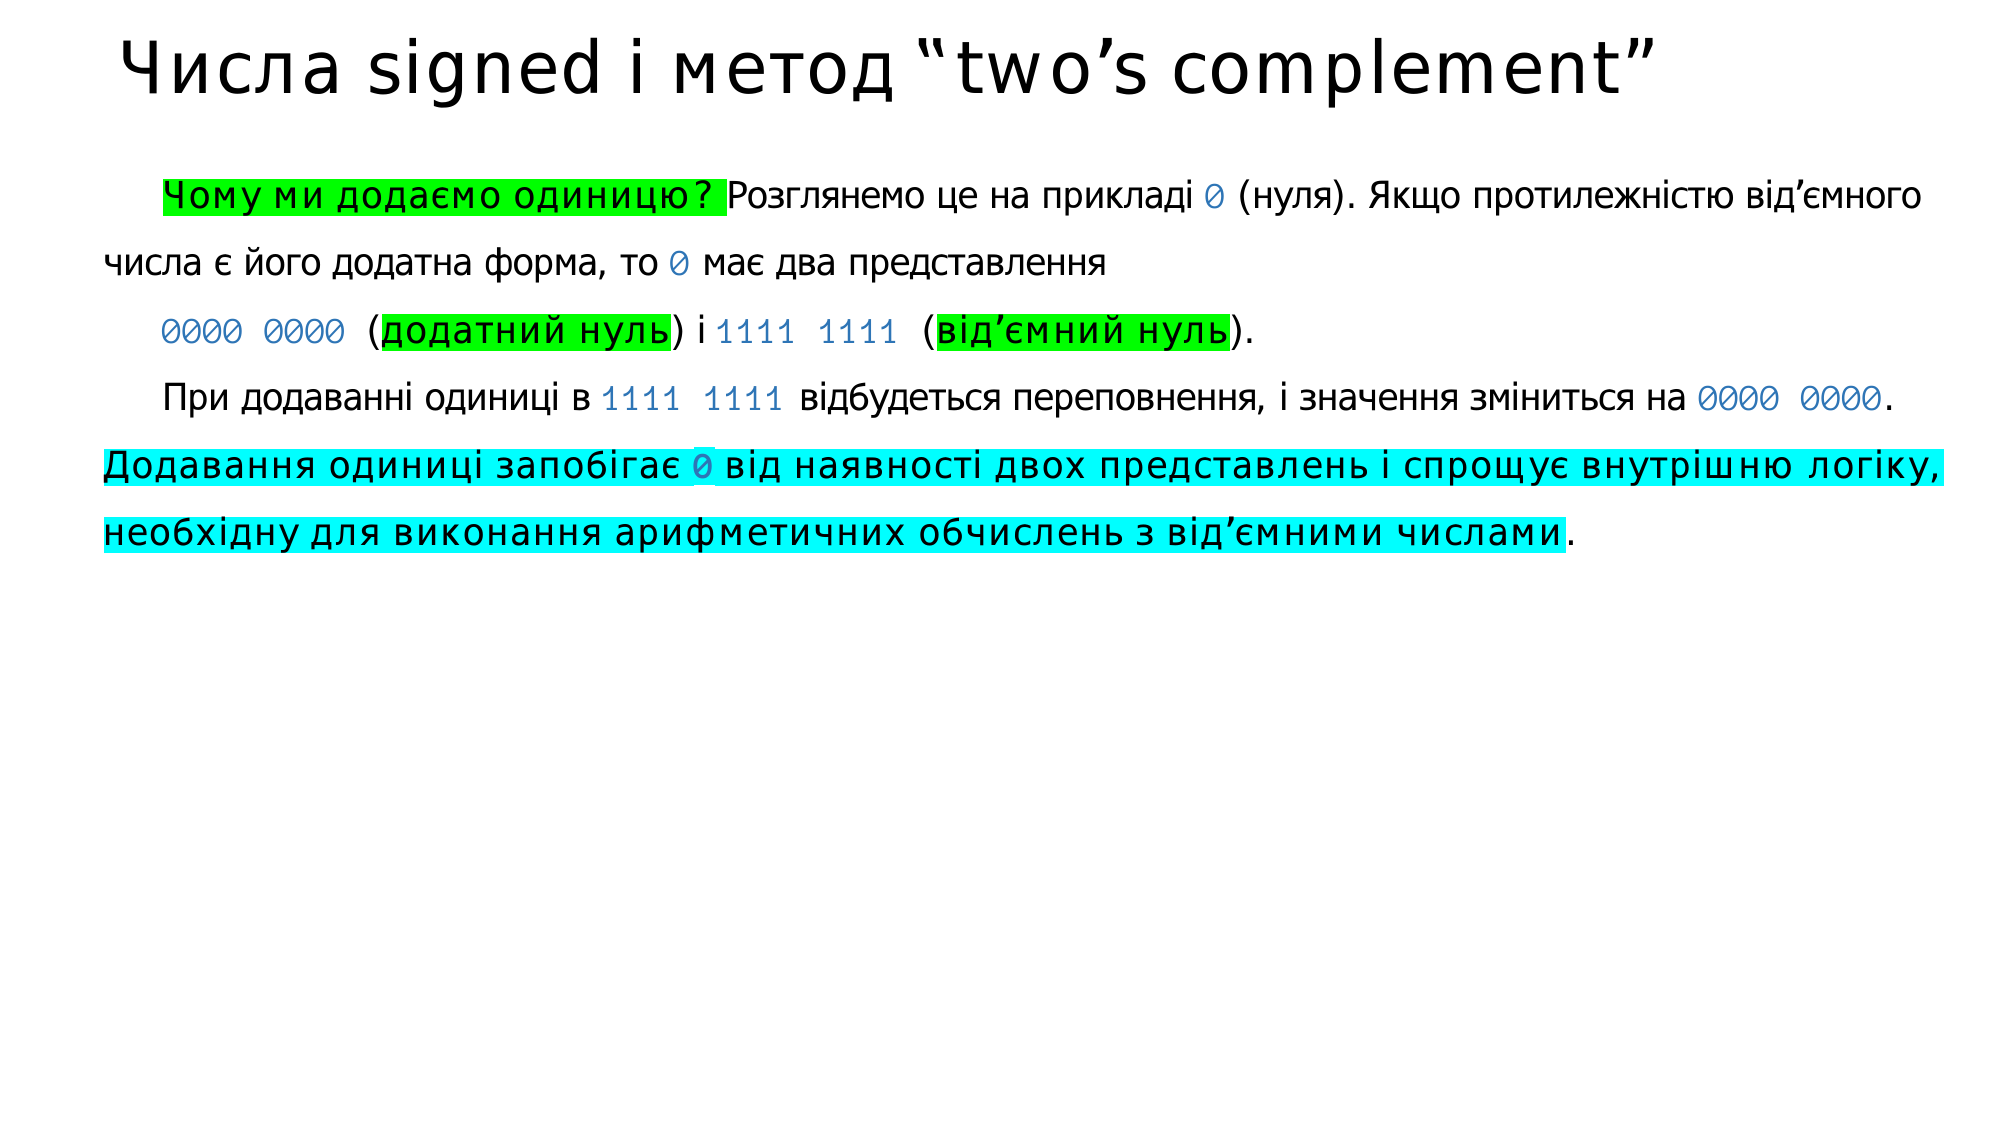

# Числа signed і метод “two’s complement”
Чому ми додаємо одиницю? Розглянемо це на прикладі 0 (нуля). Якщо протилежністю від’ємного числа є його додатна форма, то 0 має два представлення
0000 0000 (додатний нуль) і 1111 1111 (від’ємний нуль).
При додаванні одиниці в 1111 1111 відбудеться переповнення, і значення зміниться на 0000 0000. Додавання одиниці запобігає 0 від наявності двох представлень і спрощує внутрішню логіку, необхідну для виконання арифметичних обчислень з від’ємними числами.